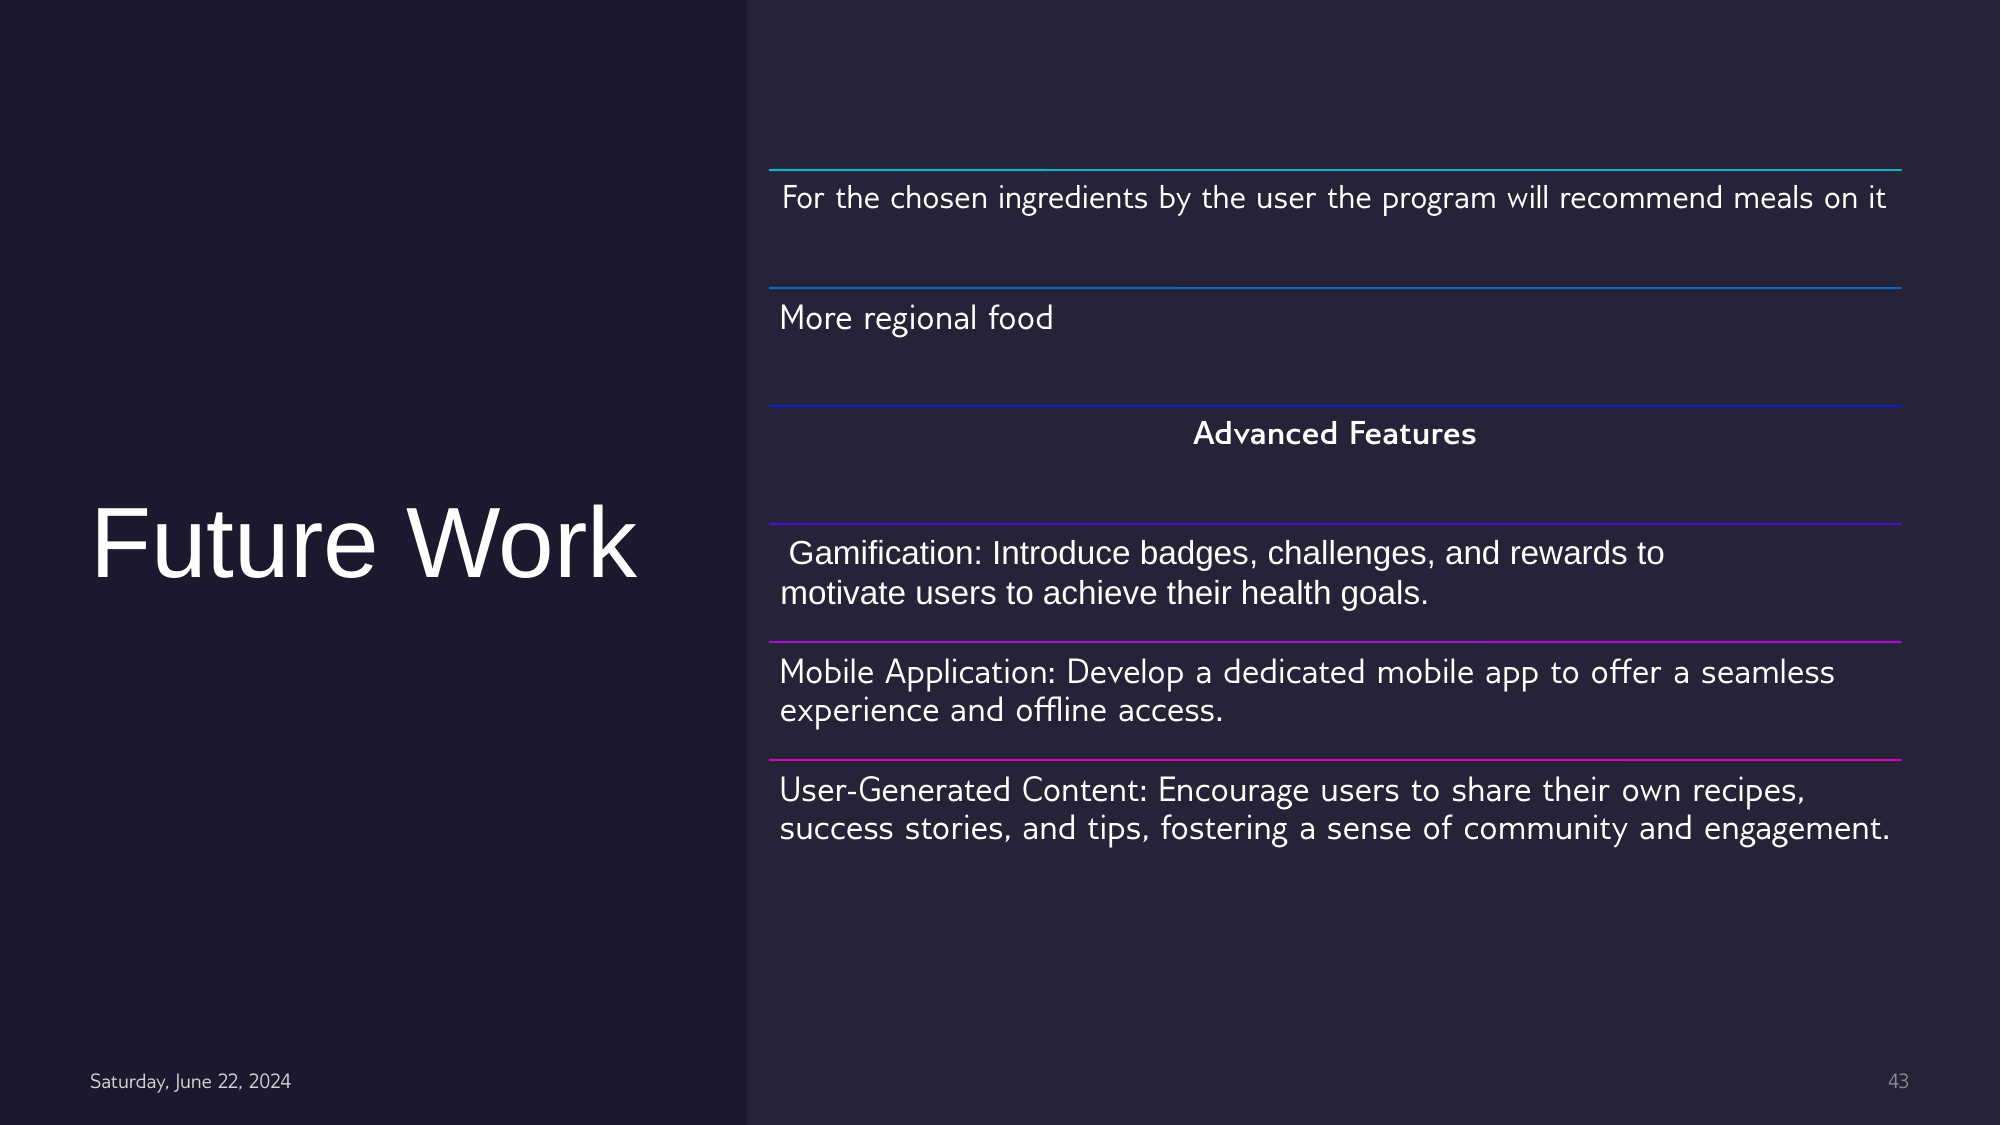

# Future Work
For the chosen ingredients by the user the program will recommend meals on it
More regional food
Advanced Features

Mobile Application: Develop a dedicated mobile app to offer a seamless experience and offline access.
User-Generated Content: Encourage users to share their own recipes, success stories, and tips, fostering a sense of community and engagement.
 Gamification: Introduce badges, challenges, and rewards to motivate users to achieve their health goals.
Saturday, June 22, 2024
43